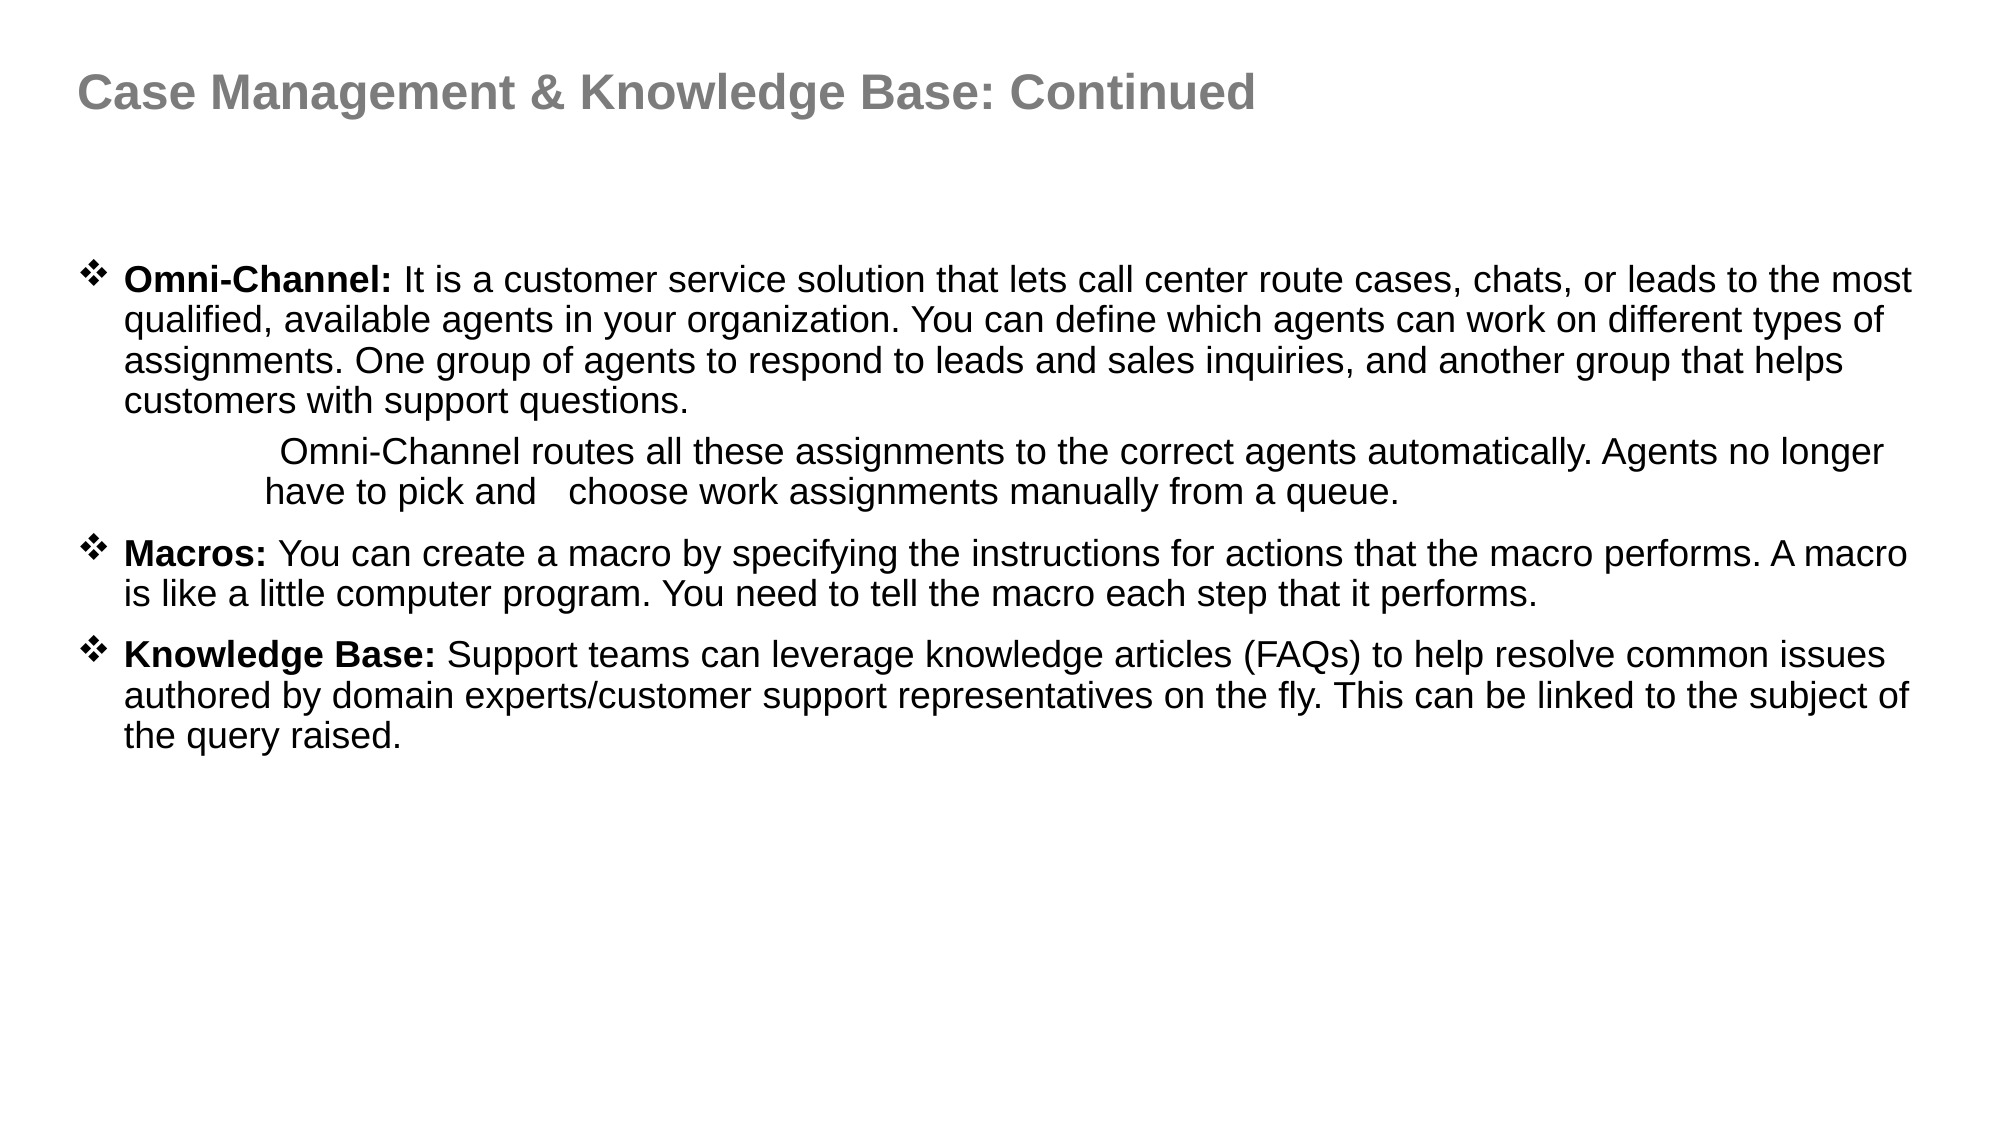

# Case Management & Knowledge Base: Continued

Omni-Channel: It is a customer service solution that lets call center route cases, chats, or leads to the most qualified, available agents in your organization. You can define which agents can work on different types of assignments. One group of agents to respond to leads and sales inquiries, and another group that helps customers with support questions.
     Omni-Channel routes all these assignments to the correct agents automatically. Agents no longer have to pick and   choose work assignments manually from a queue.
Macros: You can create a macro by specifying the instructions for actions that the macro performs. A macro is like a little computer program. You need to tell the macro each step that it performs.
Knowledge Base: Support teams can leverage knowledge articles (FAQs) to help resolve common issues authored by domain experts/customer support representatives on the fly. This can be linked to the subject of the query raised.